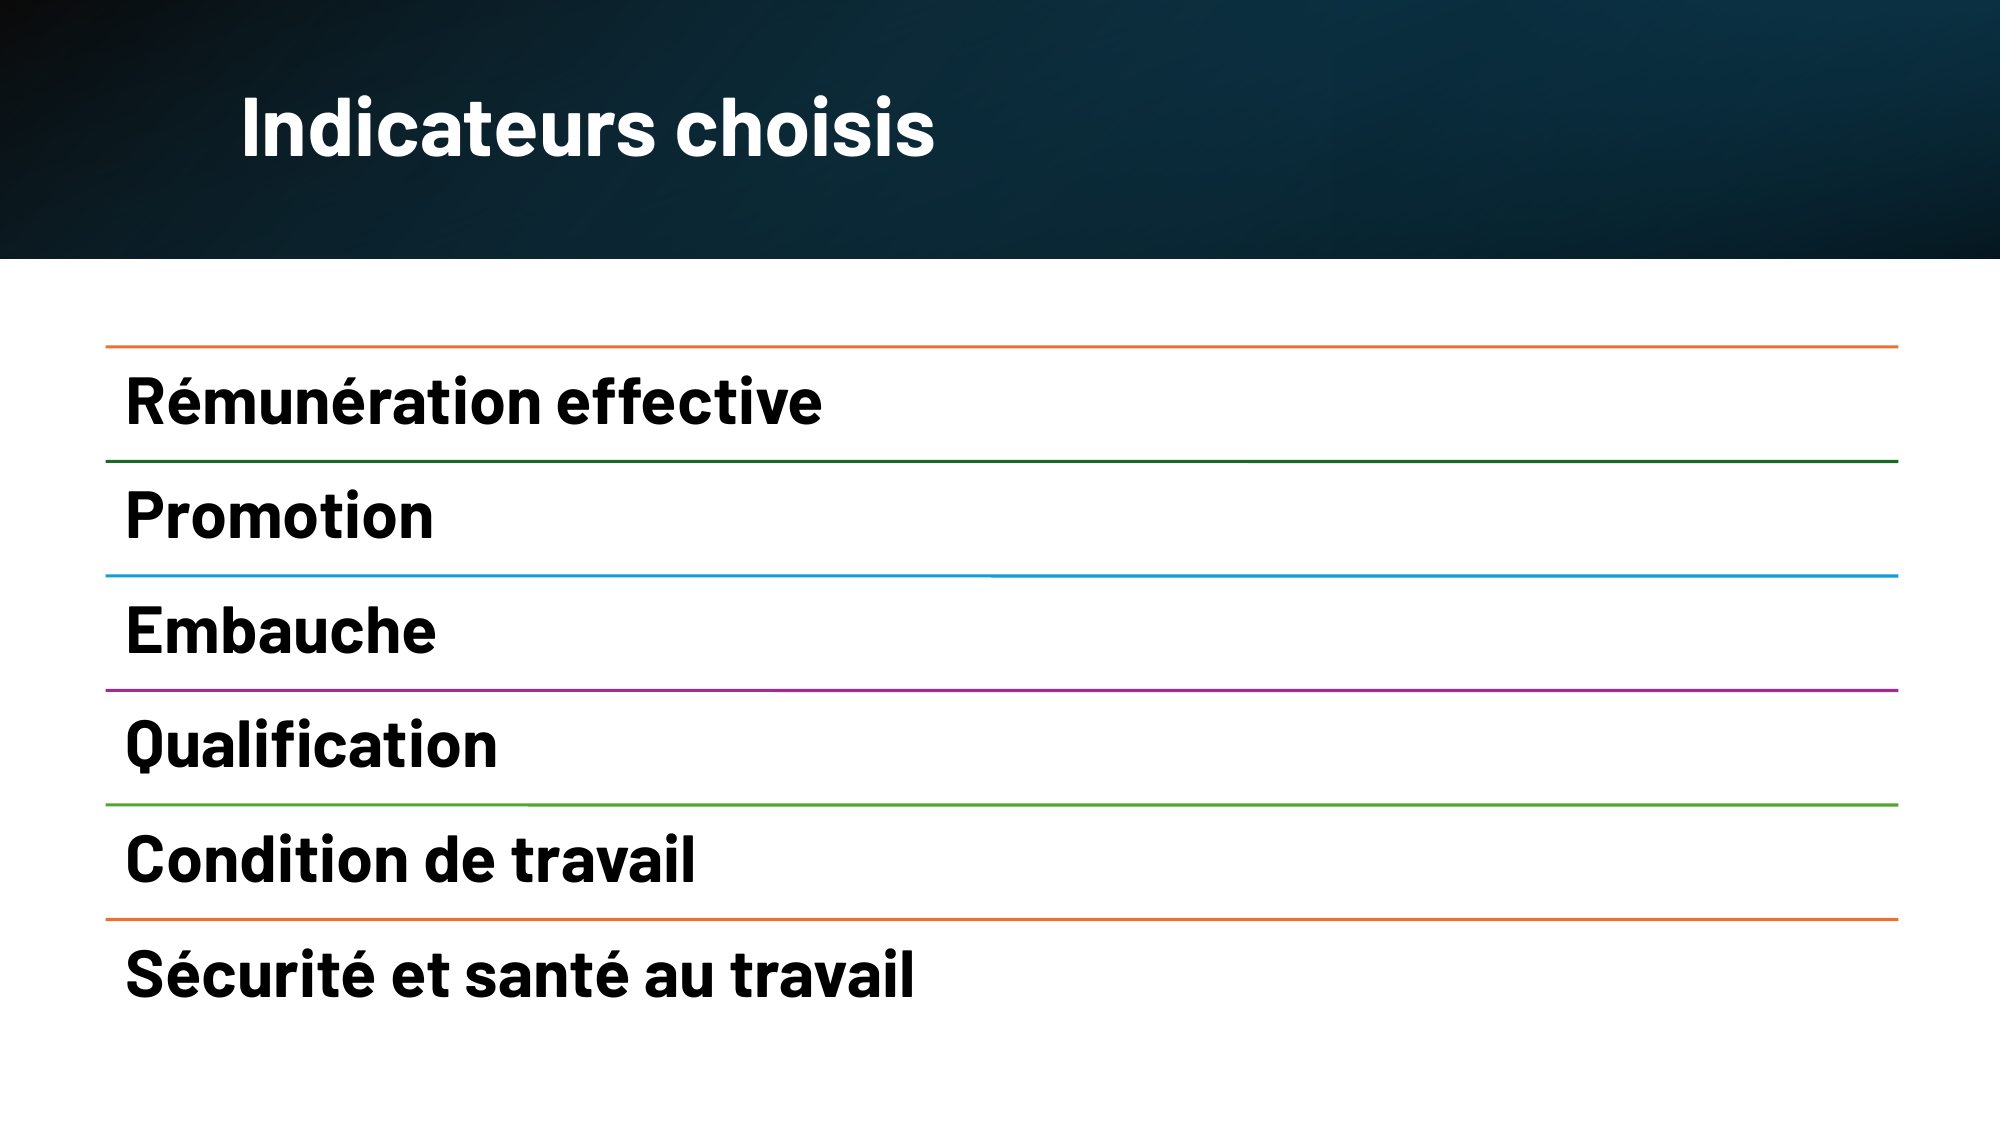

# Indicateurs choisis
Rémunération effective
Promotion
Embauche
Qualification
Condition de travail
Sécurité et santé au travail